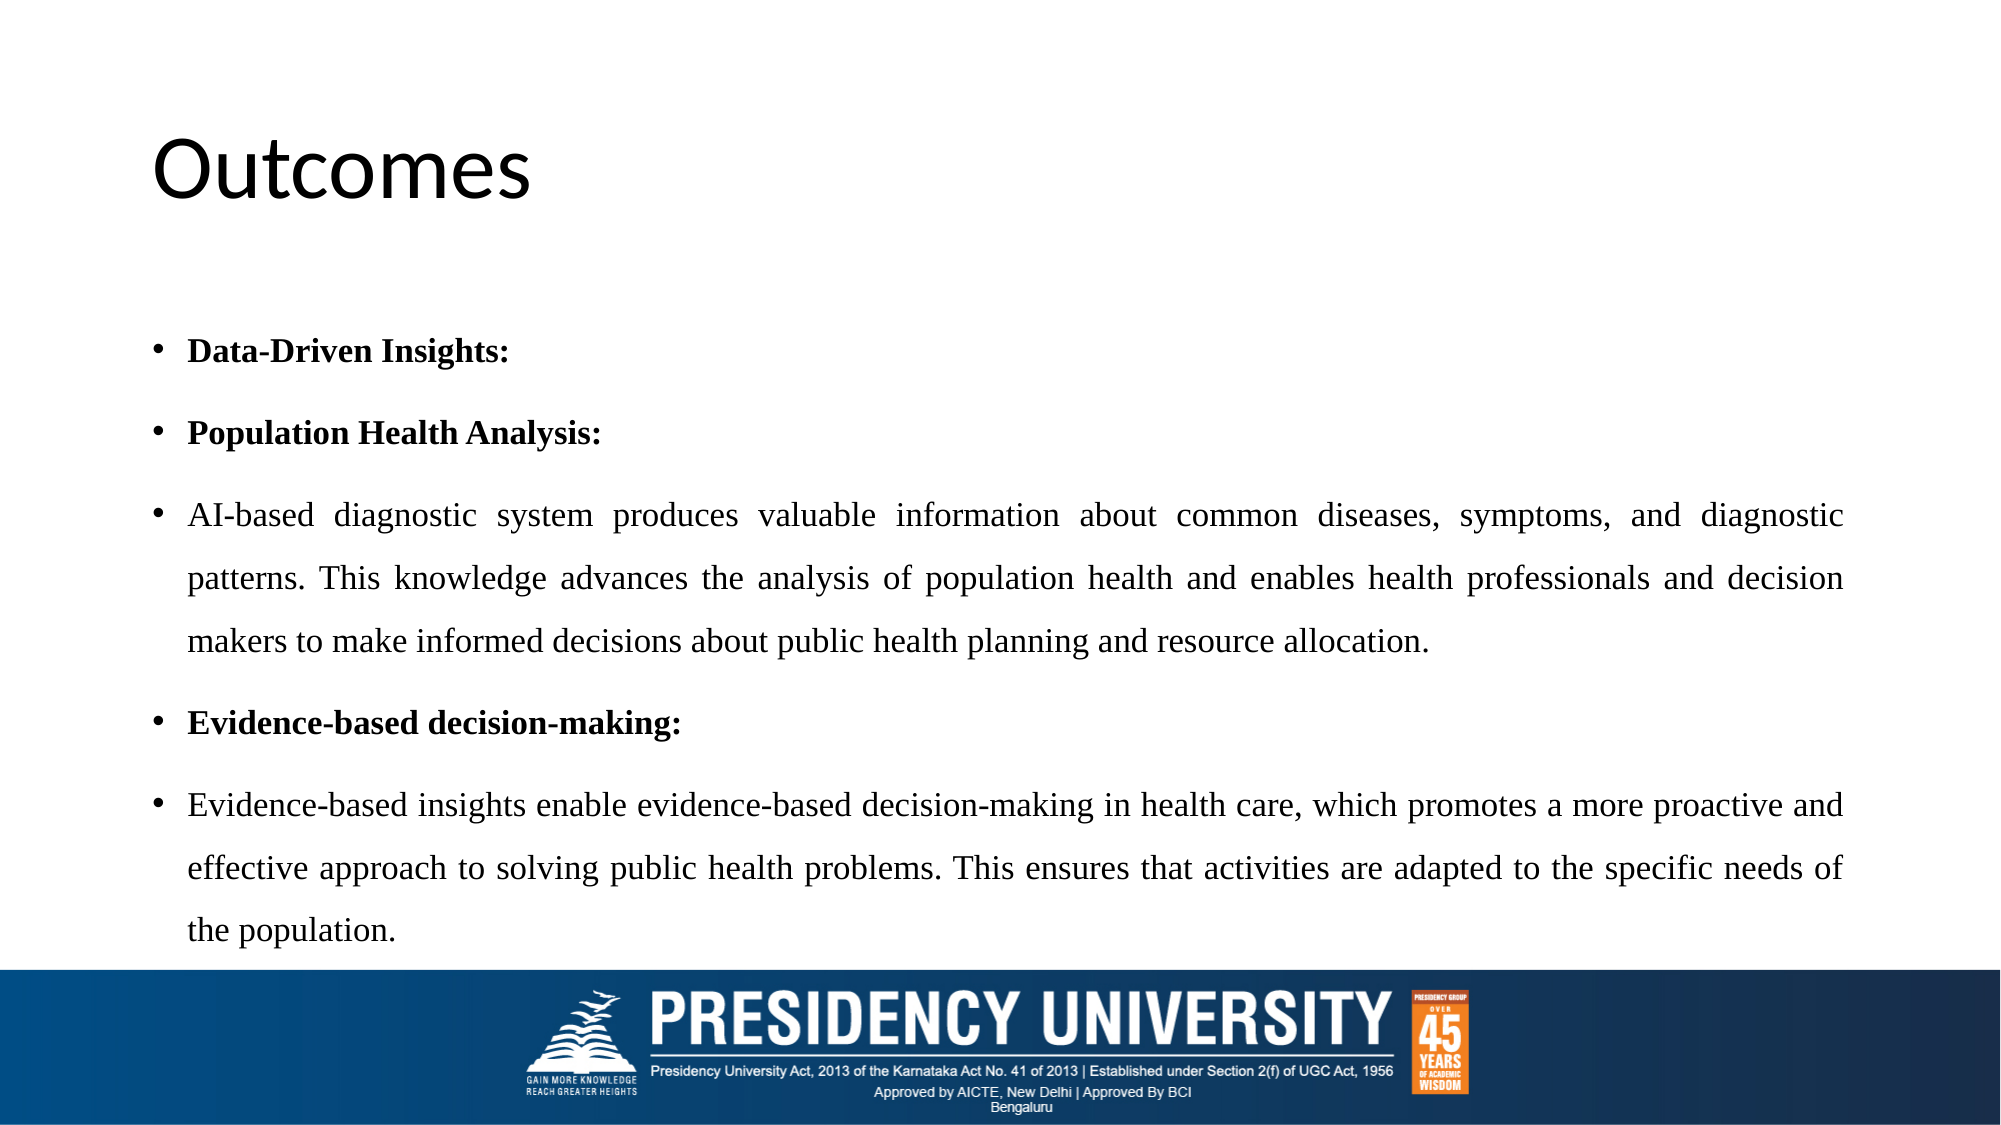

# Outcomes
Data-Driven Insights:
Population Health Analysis:
AI-based diagnostic system produces valuable information about common diseases, symptoms, and diagnostic patterns. This knowledge advances the analysis of population health and enables health professionals and decision makers to make informed decisions about public health planning and resource allocation.
Evidence-based decision-making:
Evidence-based insights enable evidence-based decision-making in health care, which promotes a more proactive and effective approach to solving public health problems. This ensures that activities are adapted to the specific needs of the population.